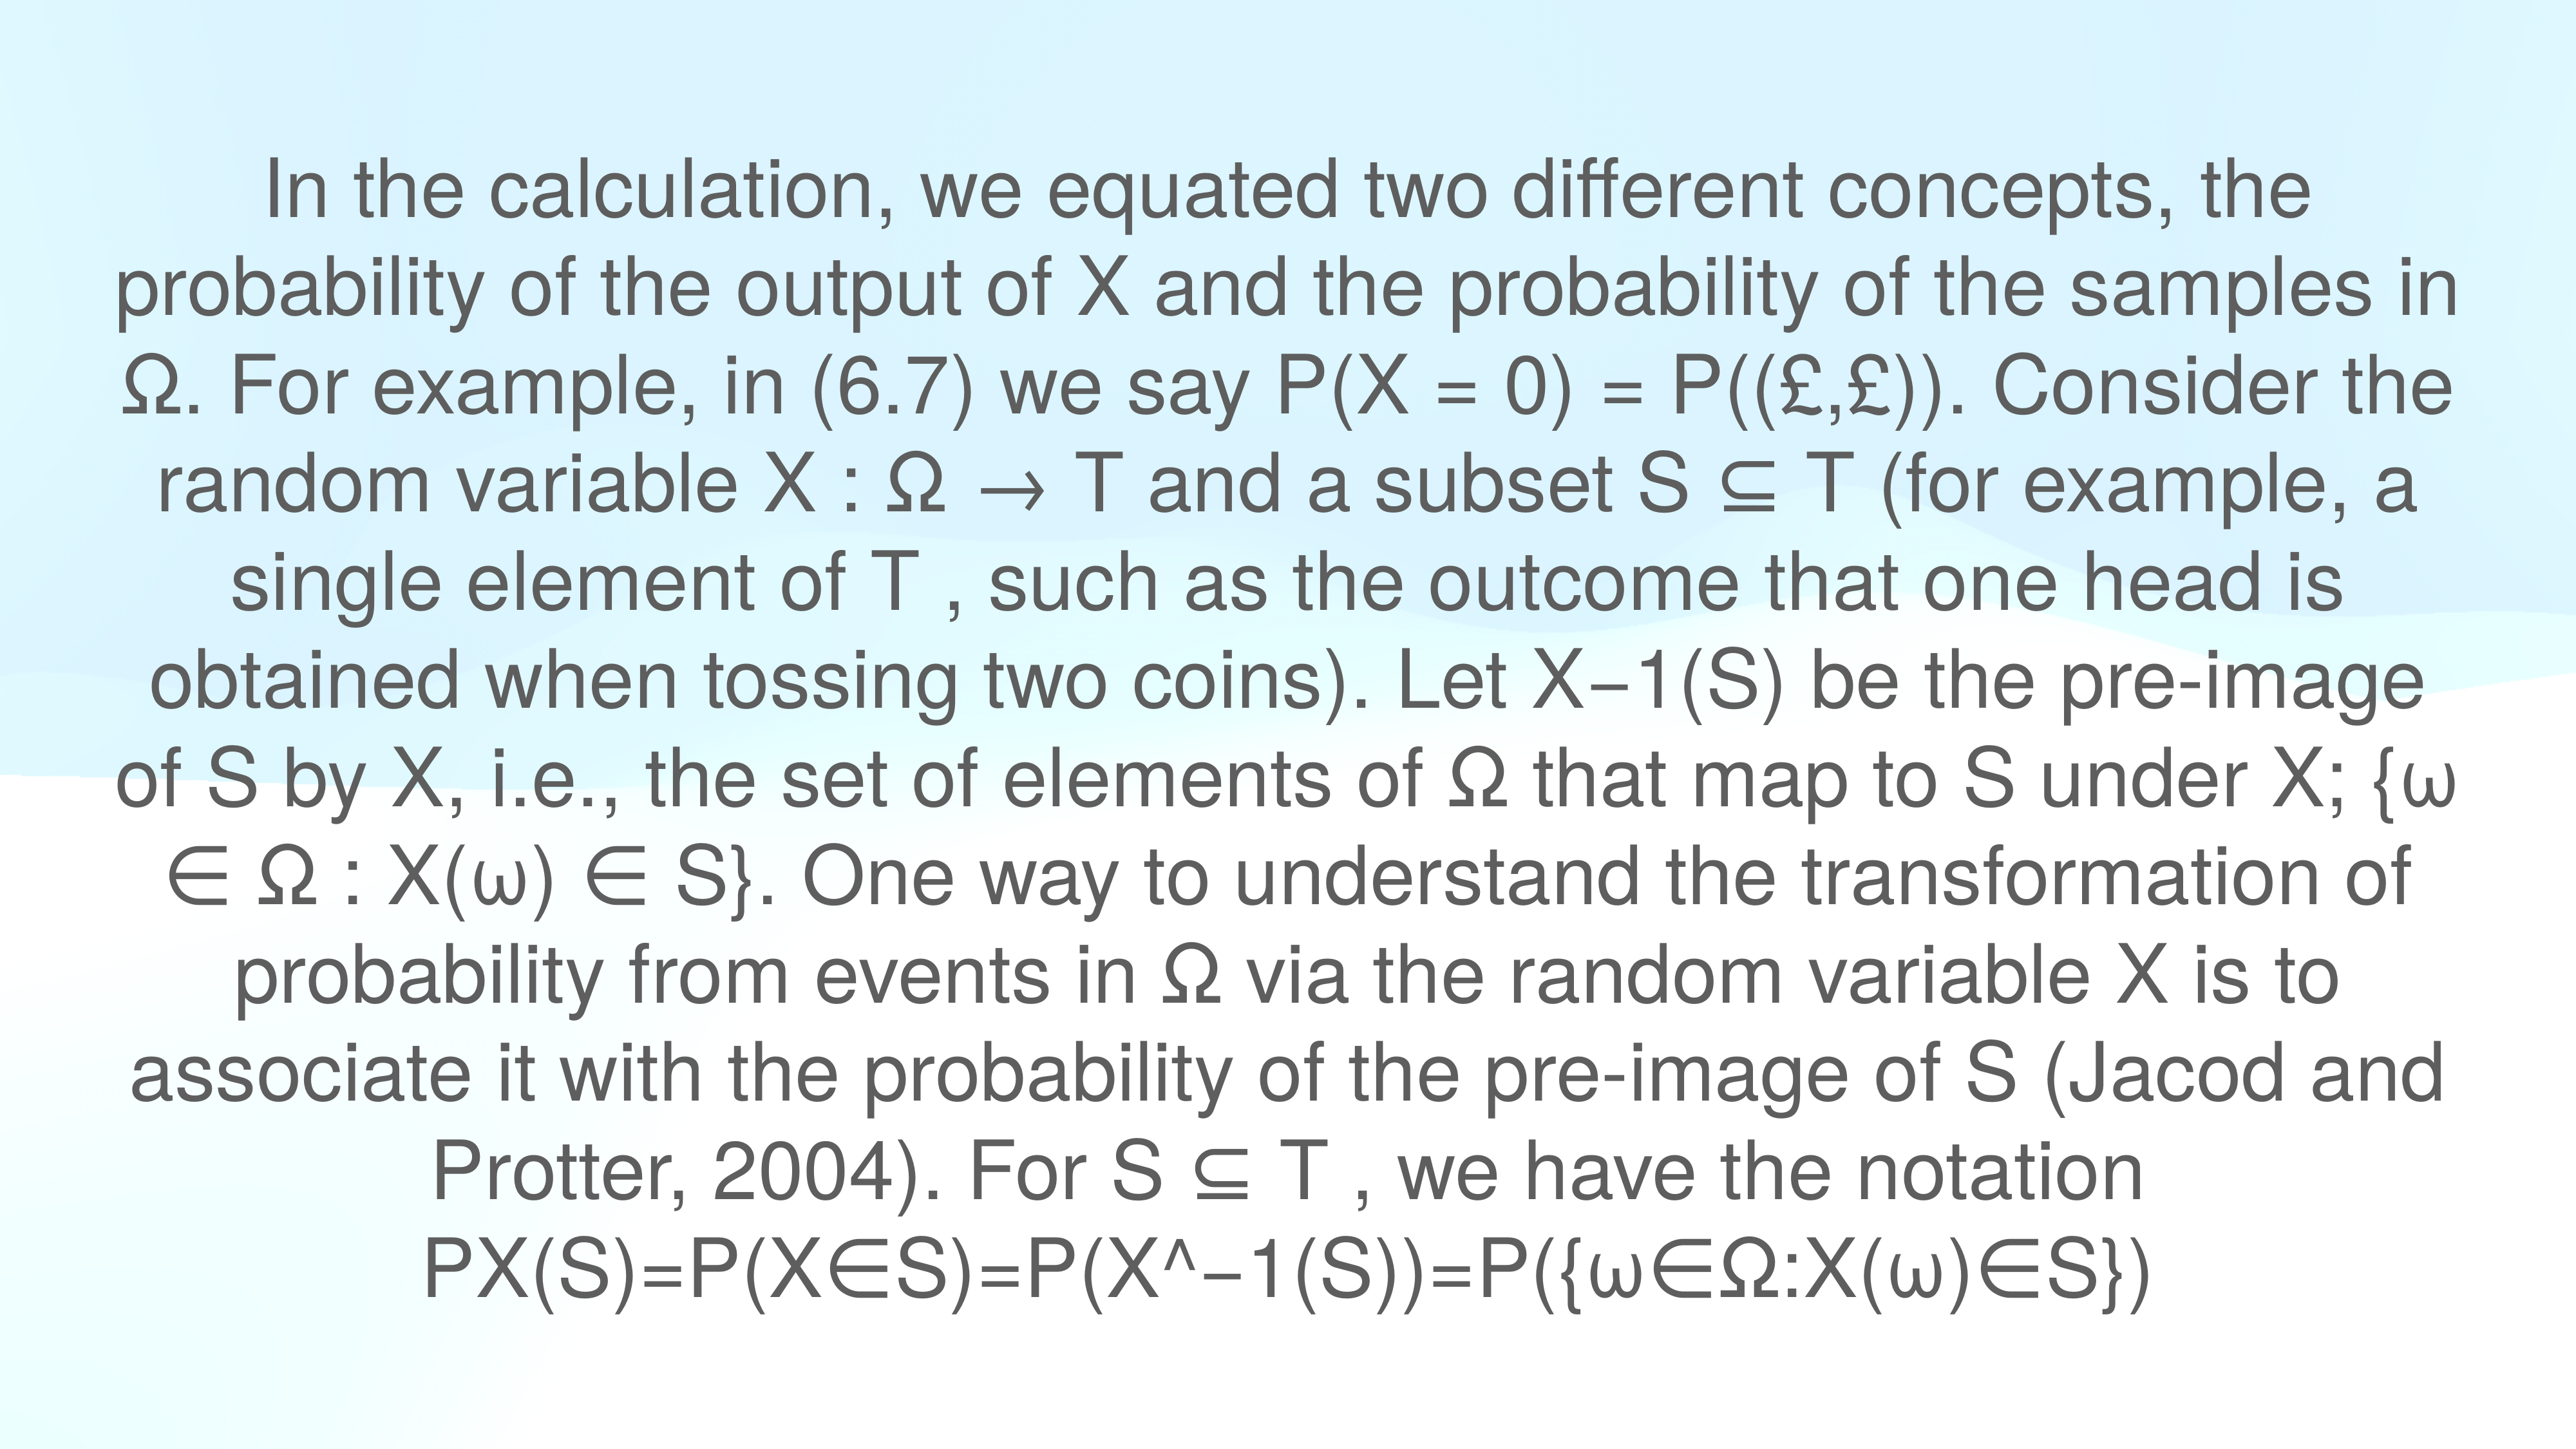

In the calculation, we equated two different concepts, the probability of the output of X and the probability of the samples in Ω. For example, in (6.7) we say P(X = 0) = P((£,£)). Consider the random variable X : Ω → T and a subset S ⊆ T (for example, a single element of T , such as the outcome that one head is obtained when tossing two coins). Let X−1(S) be the pre-image of S by X, i.e., the set of elements of Ω that map to S under X; {ω ∈ Ω : X(ω) ∈ S}. One way to understand the transformation of probability from events in Ω via the random variable X is to associate it with the probability of the pre-image of S (Jacod and Protter, 2004). For S ⊆ T , we have the notation
PX(S)=P(X∈S)=P(X^−1(S))=P({ω∈Ω:X(ω)∈S})